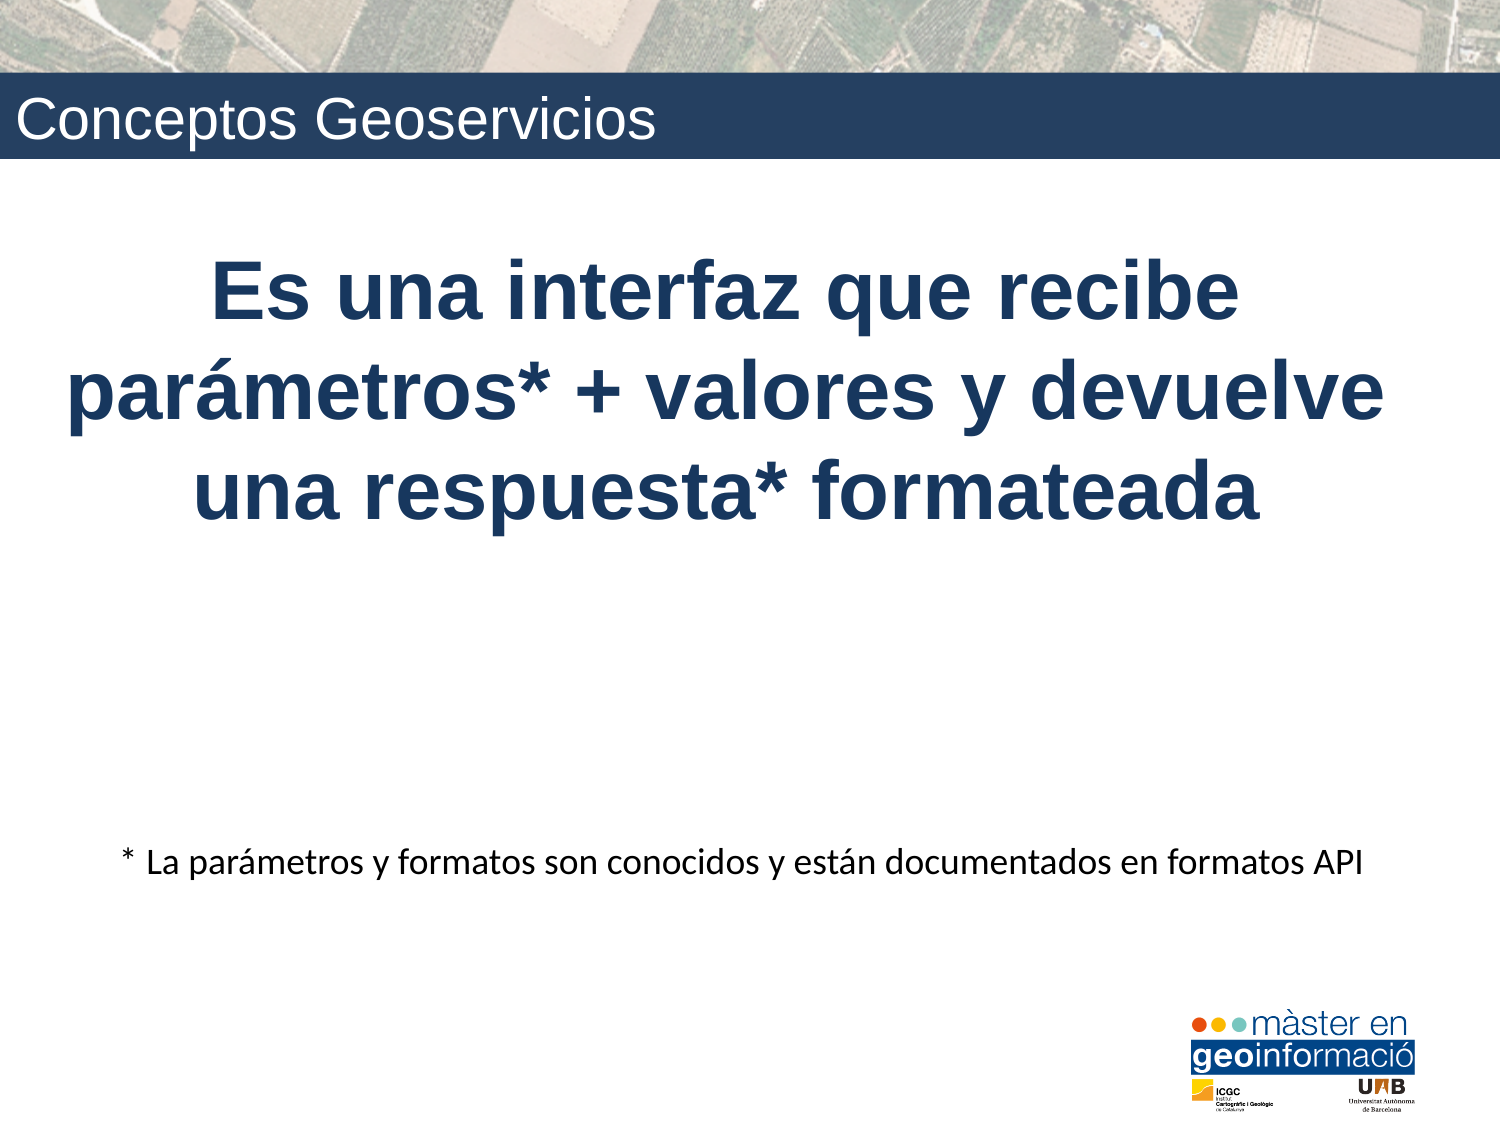

# Conceptos Geoservicios
Es una interfaz que recibe parámetros* + valores y devuelve una respuesta* formateada
* La parámetros y formatos son conocidos y están documentados en formatos API